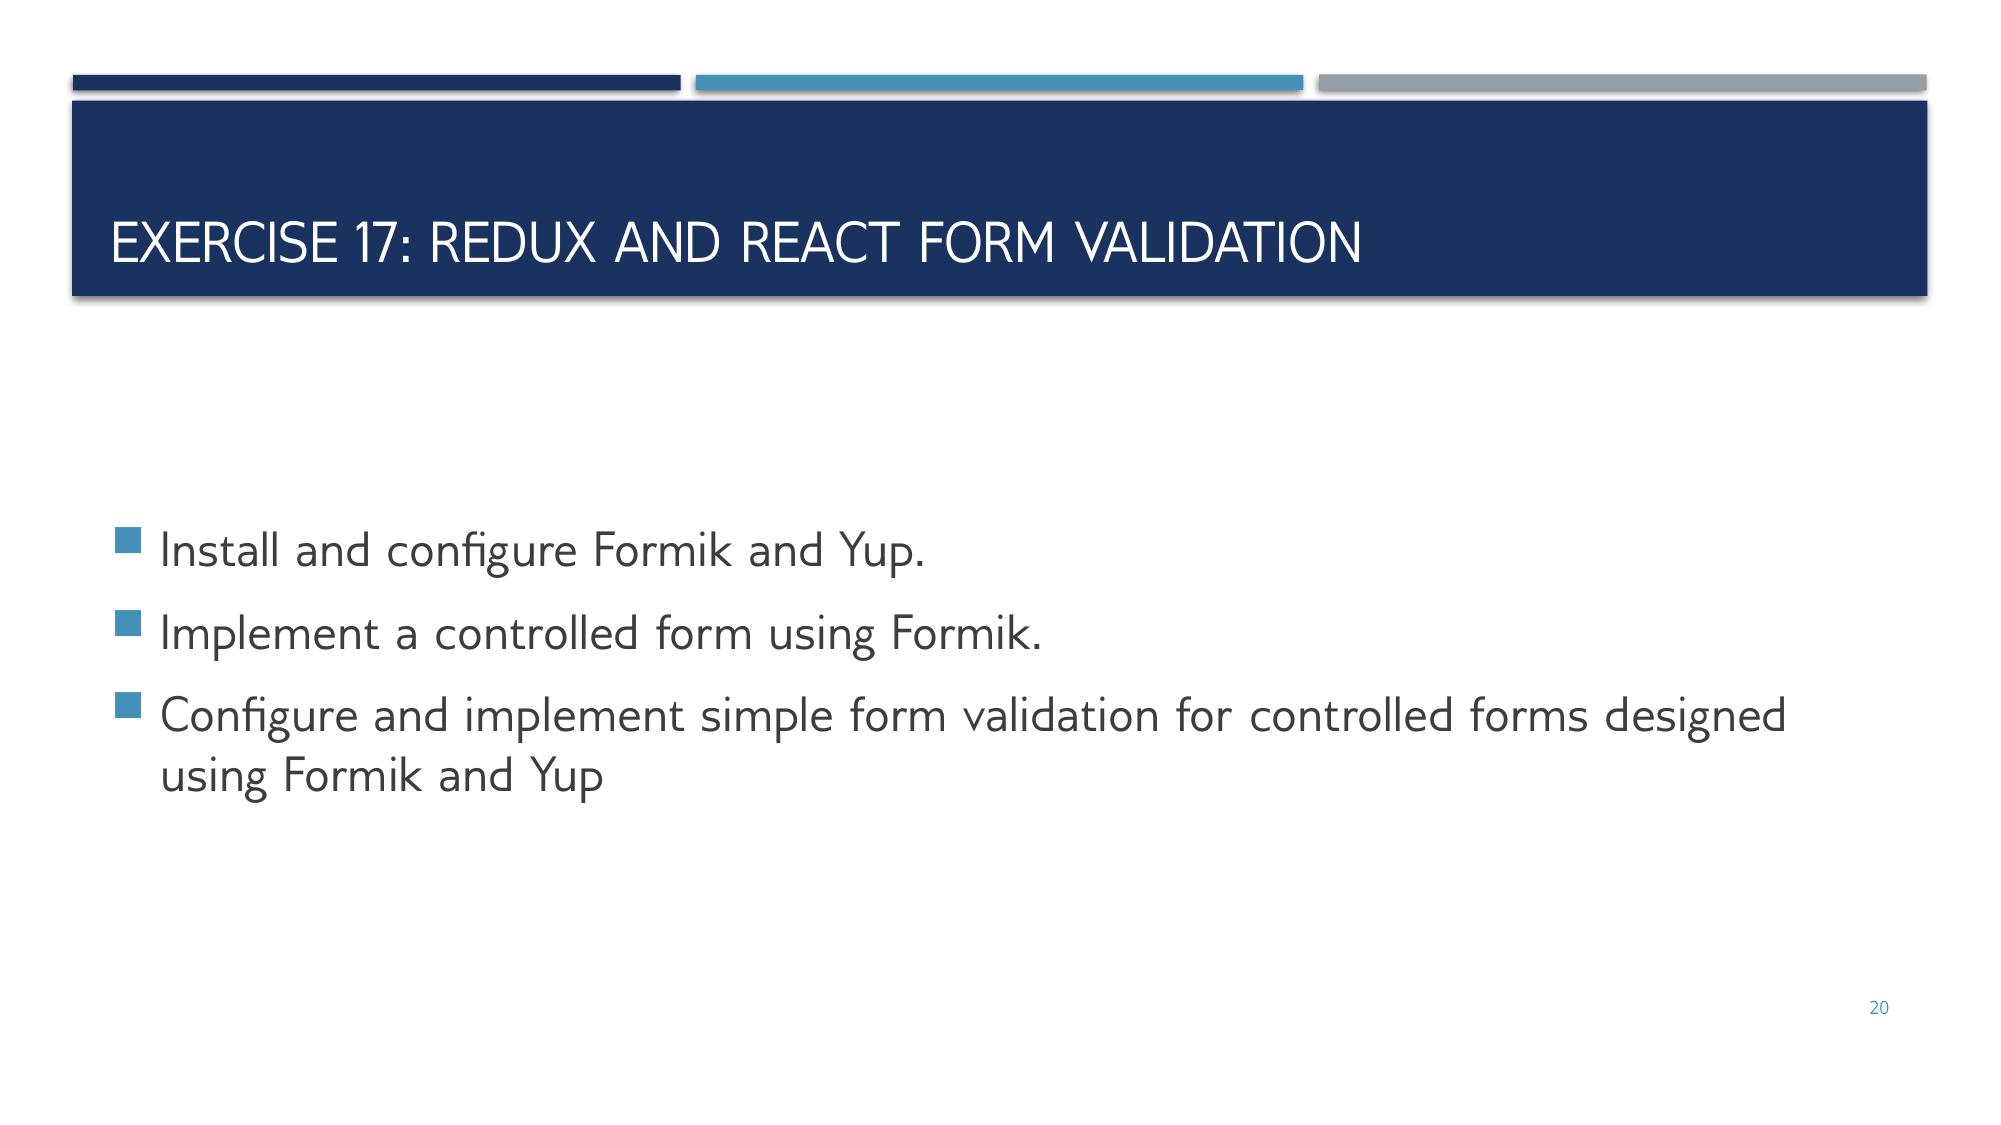

# Exercise 17: Redux and React Form Validation
Install and configure Formik and Yup.
Implement a controlled form using Formik.
Configure and implement simple form validation for controlled forms designed using Formik and Yup
20